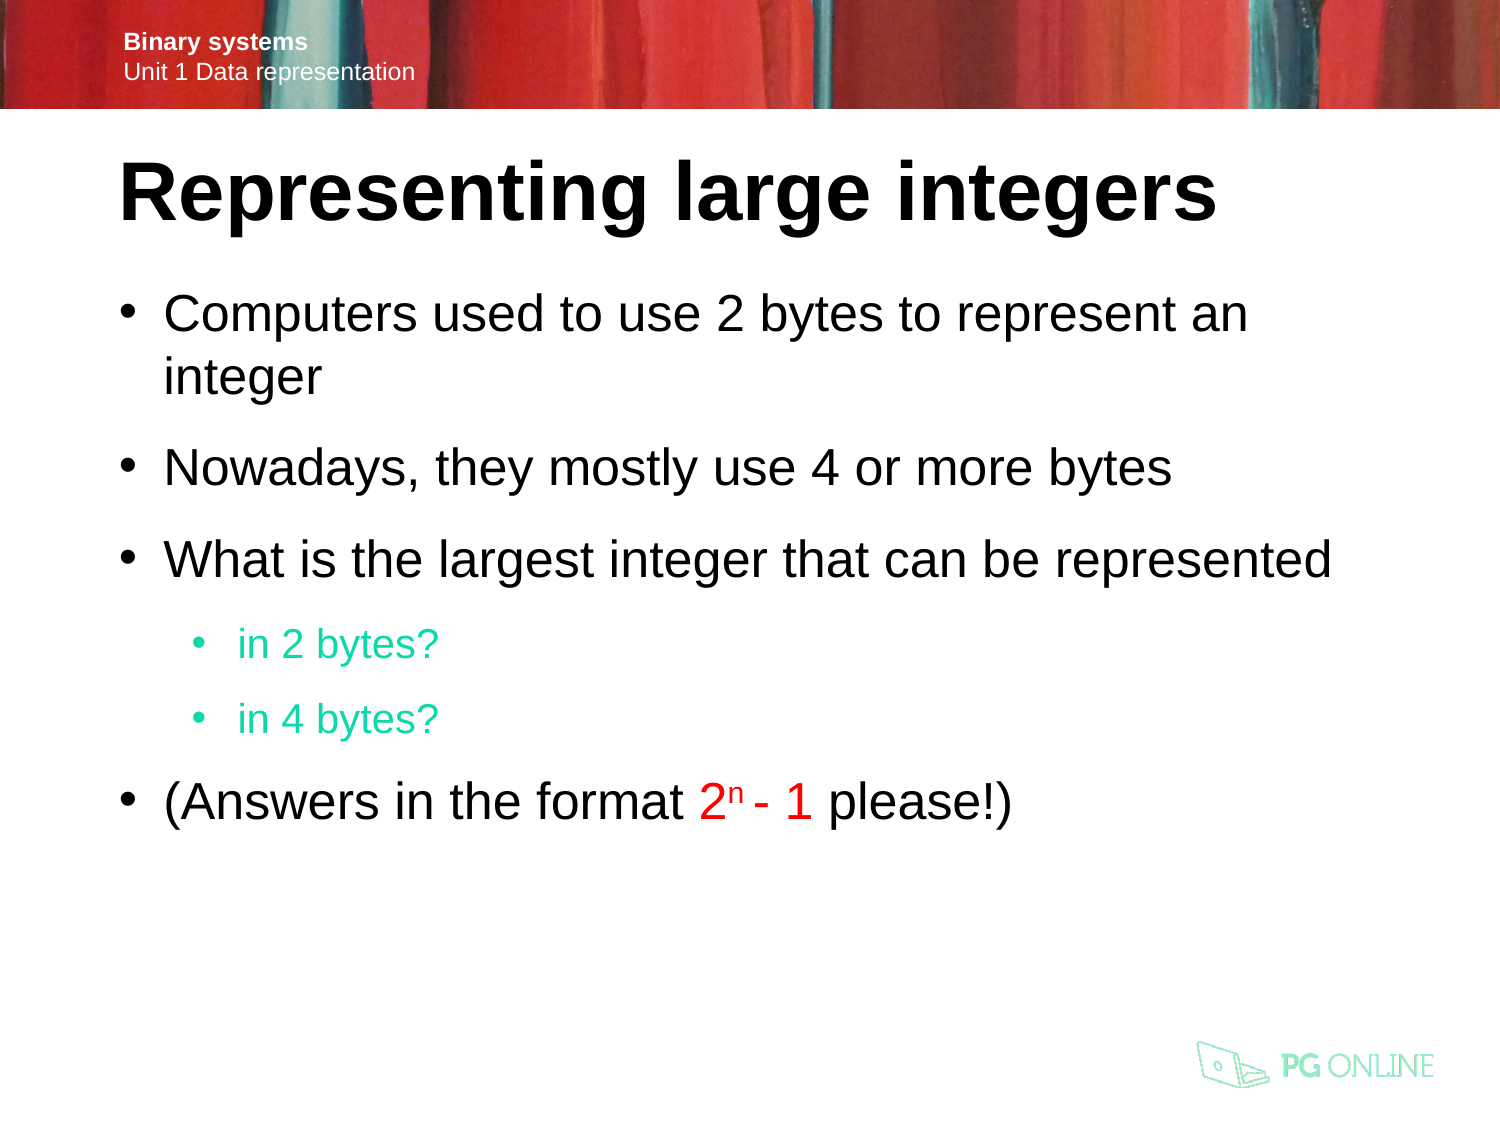

Representing large integers
Computers used to use 2 bytes to represent an integer
Nowadays, they mostly use 4 or more bytes
What is the largest integer that can be represented
in 2 bytes?
in 4 bytes?
(Answers in the format 2n - 1 please!)